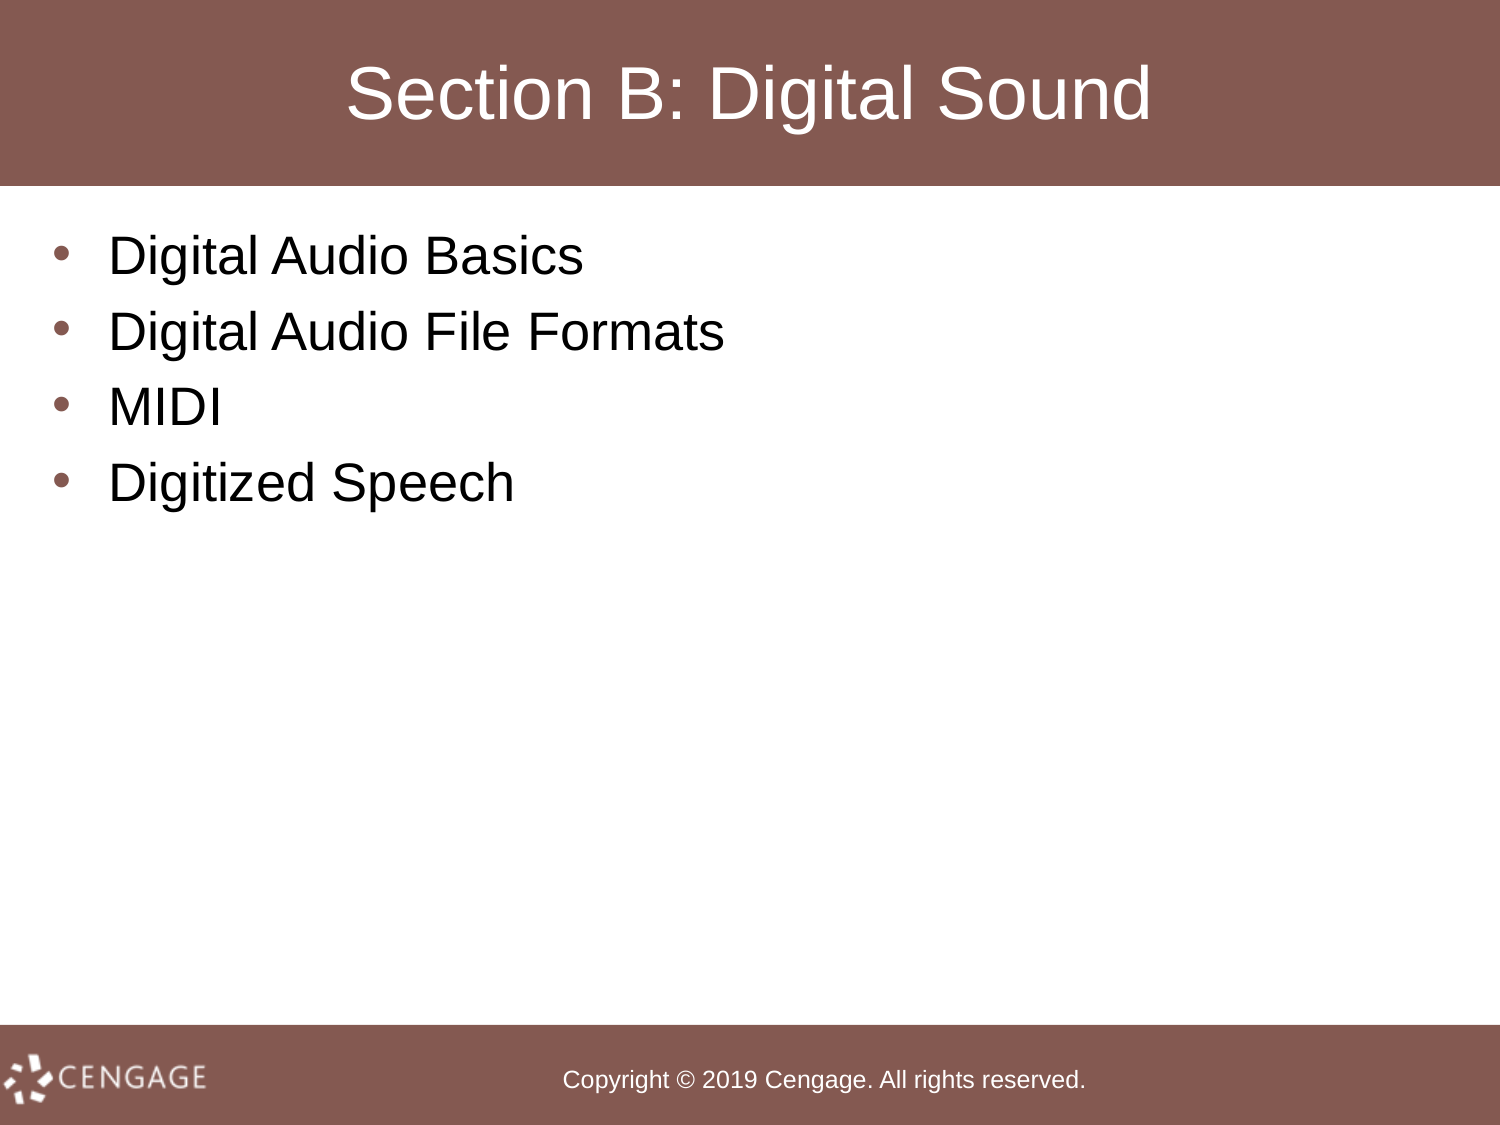

# Section B: Digital Sound
Digital Audio Basics
Digital Audio File Formats
MIDI
Digitized Speech